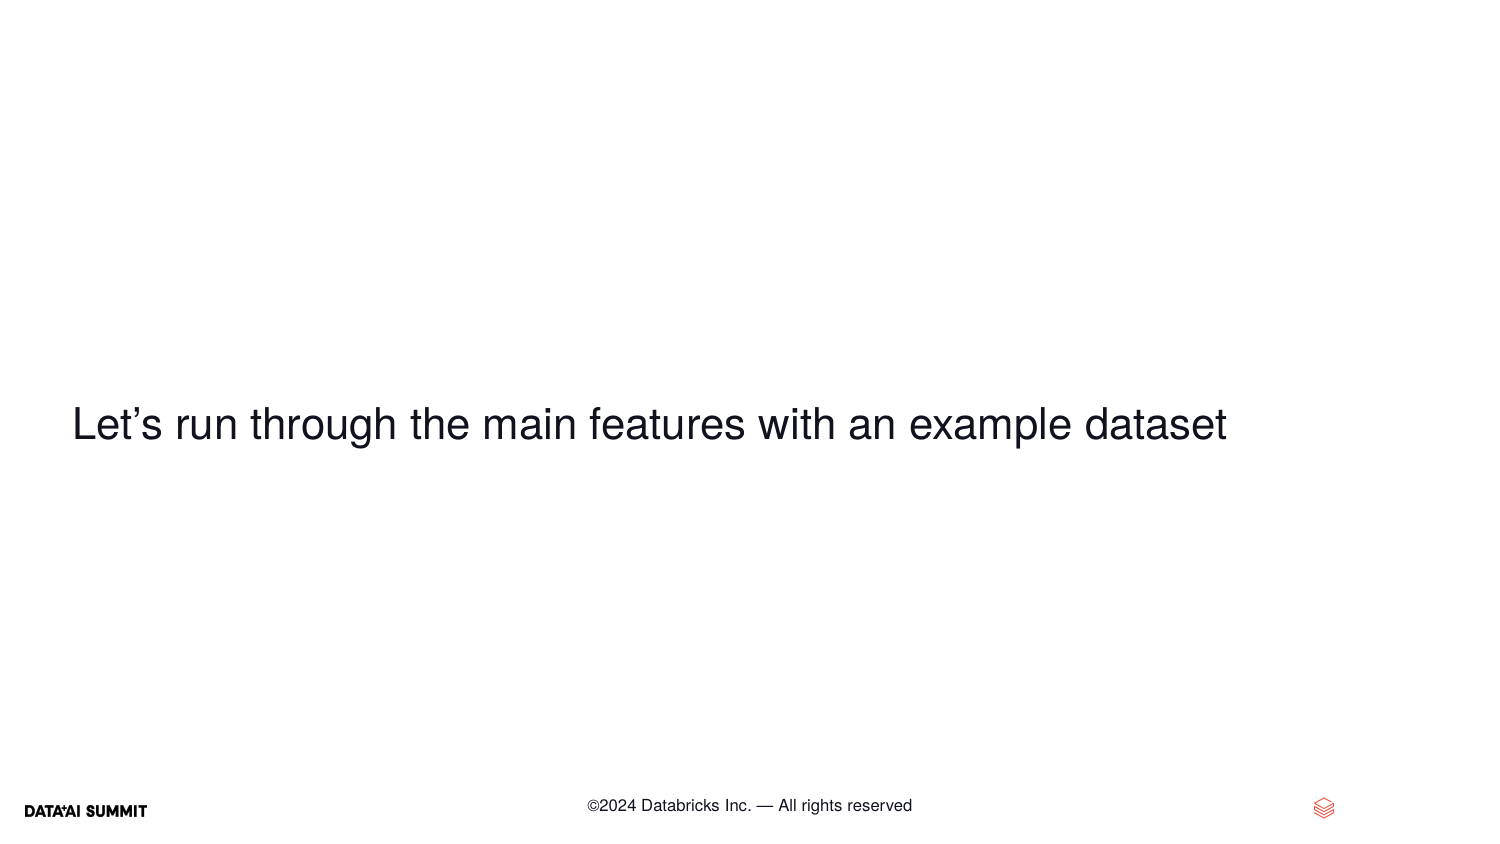

# Let’s run through the main features with an example dataset
25